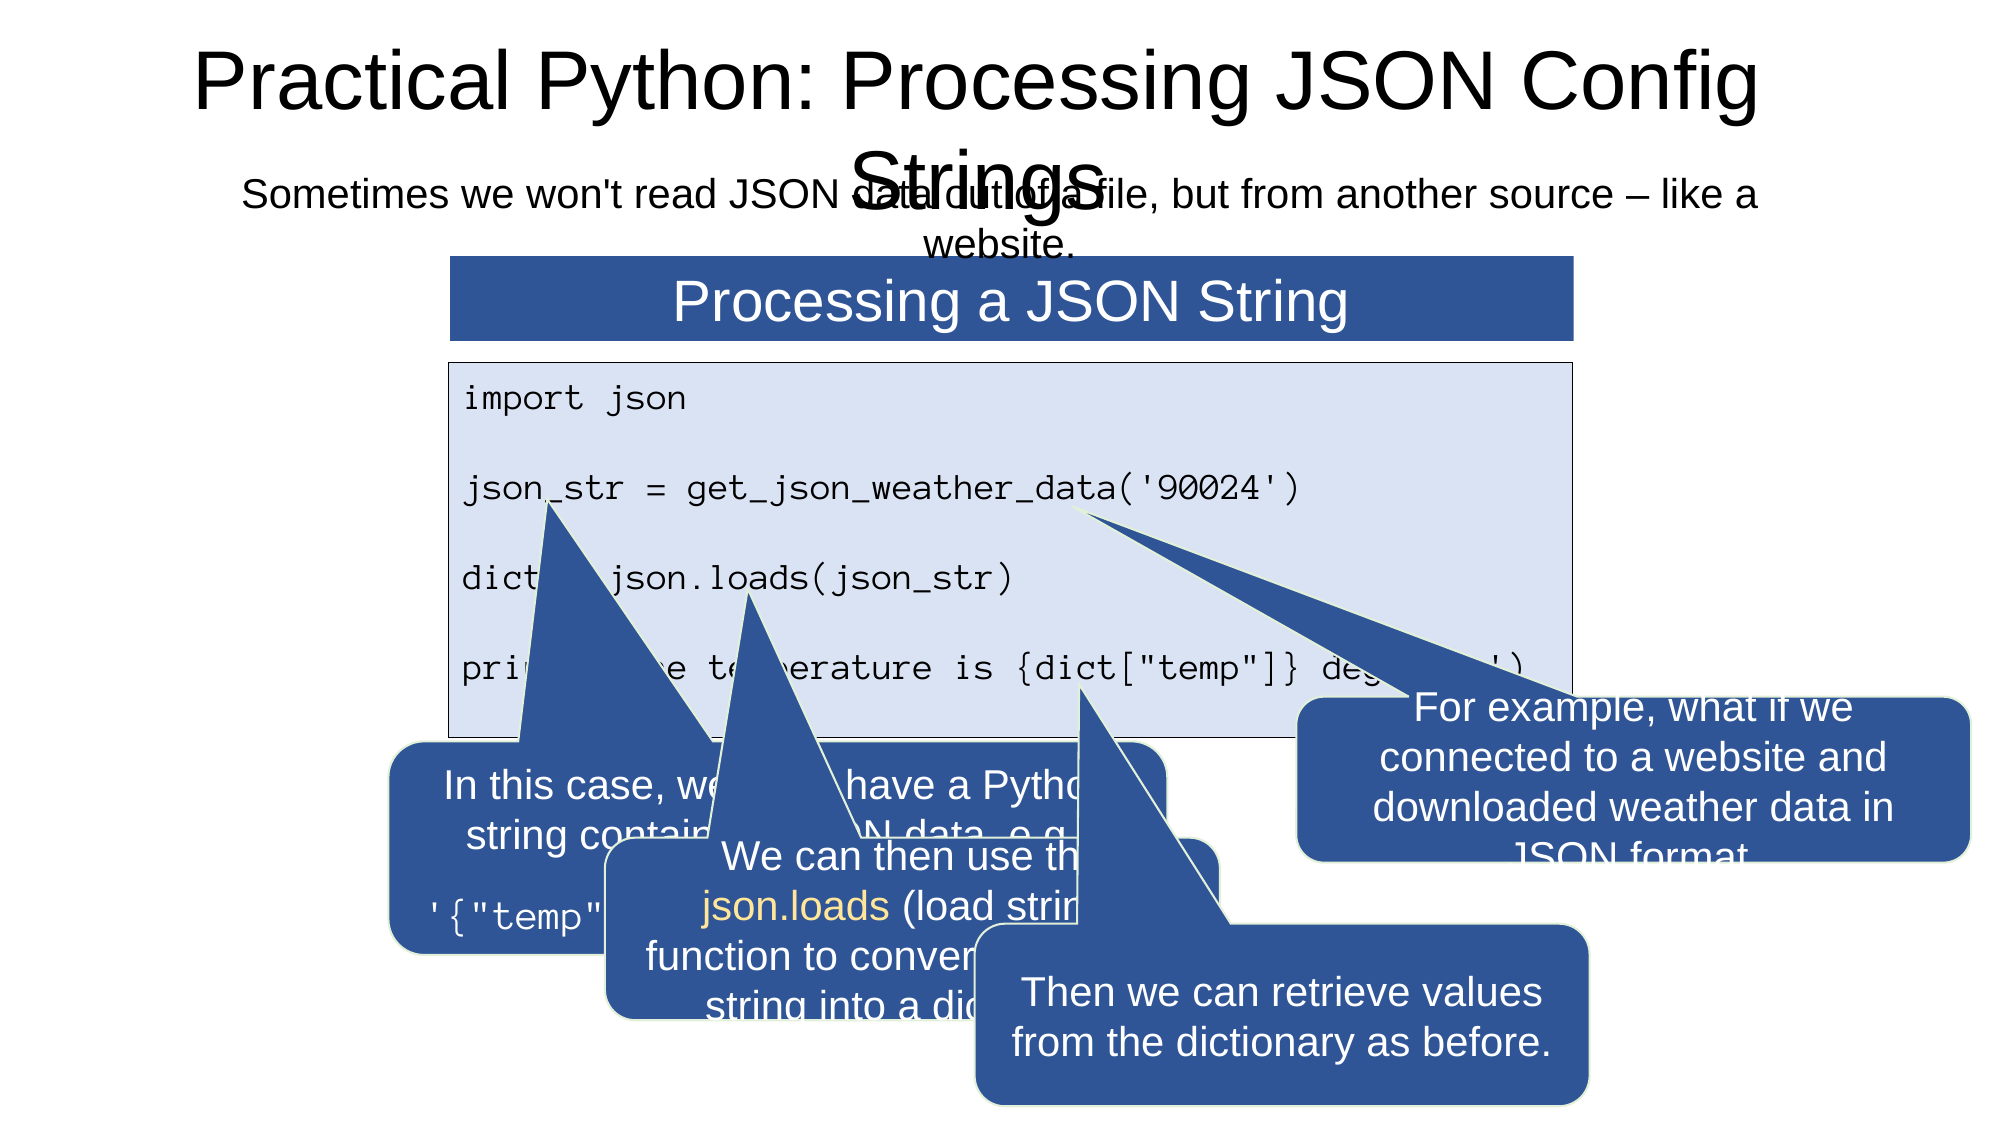

Practical Python: Processing JSON Config Strings
Sometimes we won't read JSON data out of a file, but from another source – like a website.
Processing a JSON String

import json

json_str = get_json_weather_data('90024')

dict = json.loads(json_str)

print(f'The temperature is {dict["temp"]} degrees.')
For example, what if we connected to a website and downloaded weather data in JSON format.
In this case, we'll just have a Python
string containing JSON data, e.g.:

'{"temp":78.91, "humidity":68}'
We can then use the json.loads (load string) function to convert the JSON string into a dictionary.
Then we can retrieve values from the dictionary as before.